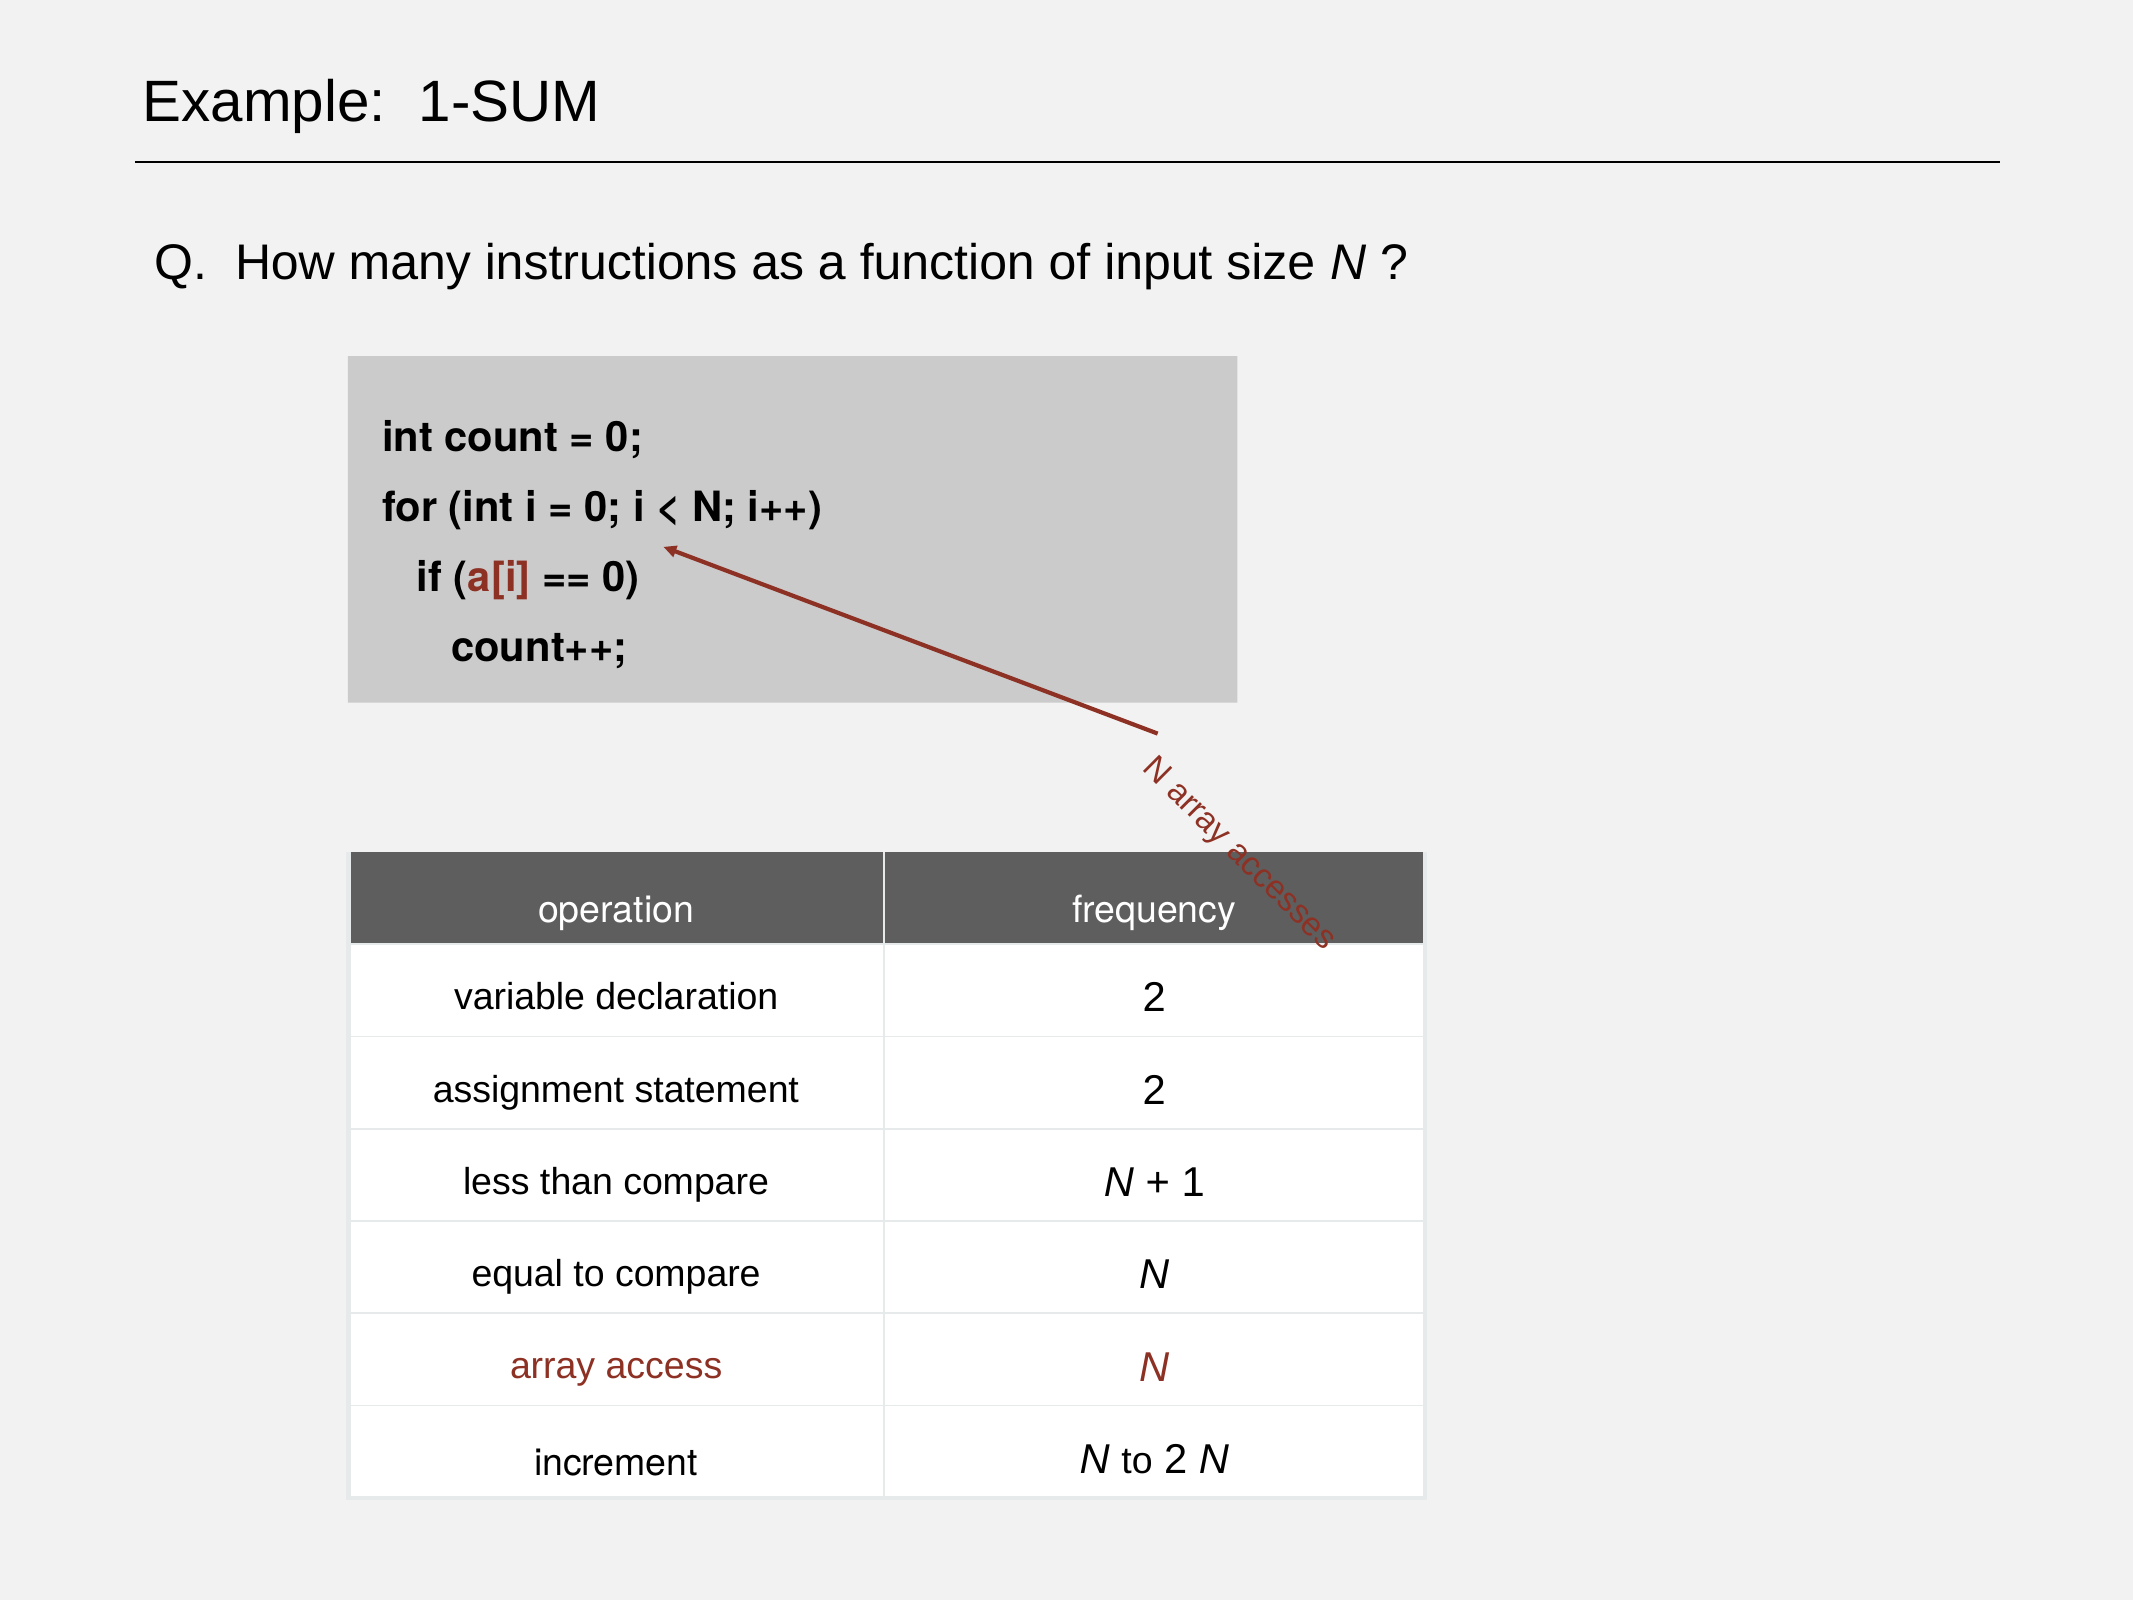

# Example:  1-Sum
Q.  How many instructions as a function of input size N ?
int count = 0;
for (int i = 0; i < N; i++)
   if (a[i] == 0)
      count++;

N array accesses
| operation | frequency |
| --- | --- |
| variable declaration | 2 |
| assignment statement | 2 |
| less than compare | N + 1 |
| equal to compare | N |
| array access | N |
| increment | N to 2 N |
64